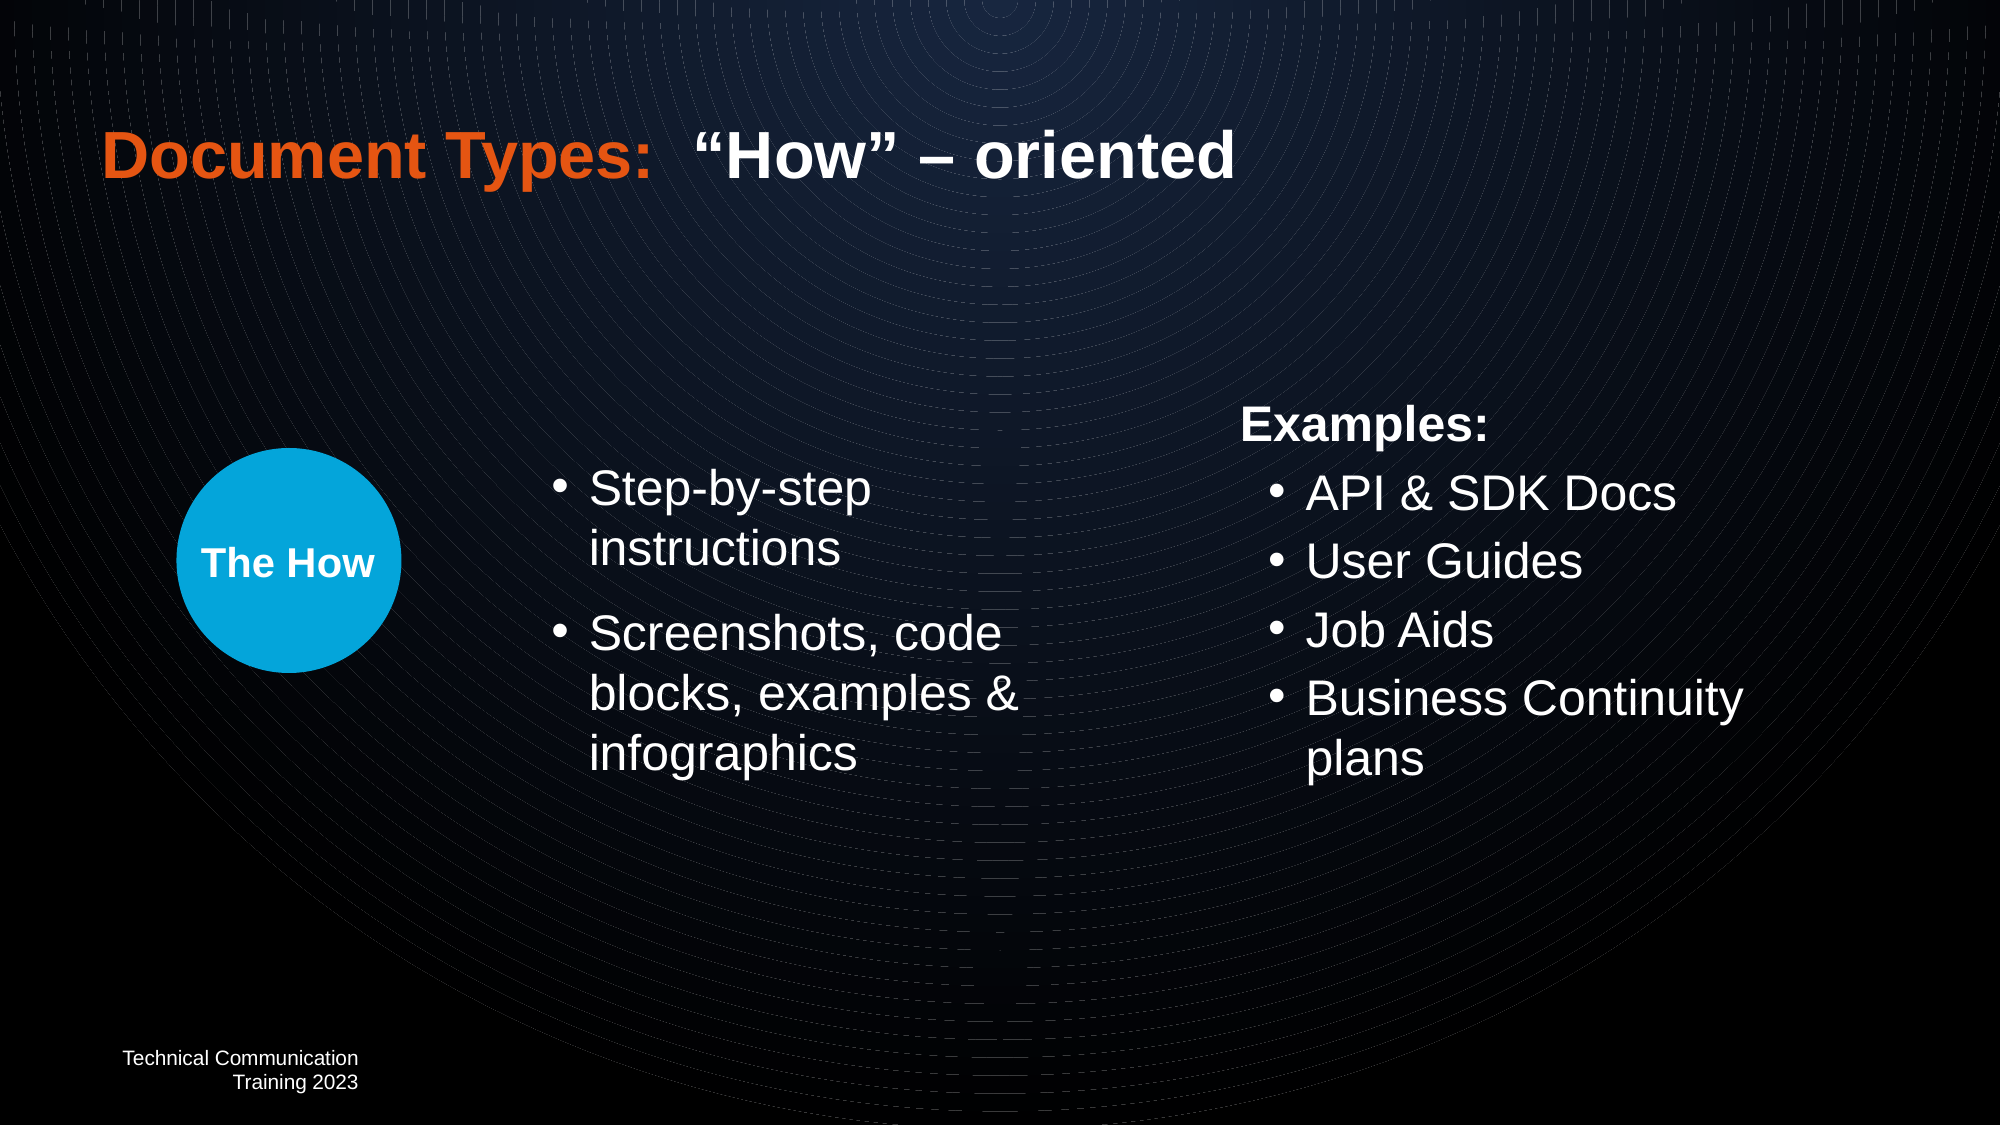

Document Types:  “How” – oriented
Examples:
API & SDK Docs
User Guides
Job Aids
Business Continuity plans
Step-by-step instructions
Screenshots, code blocks, examples & infographics

The How
Technical Communication Training 2023